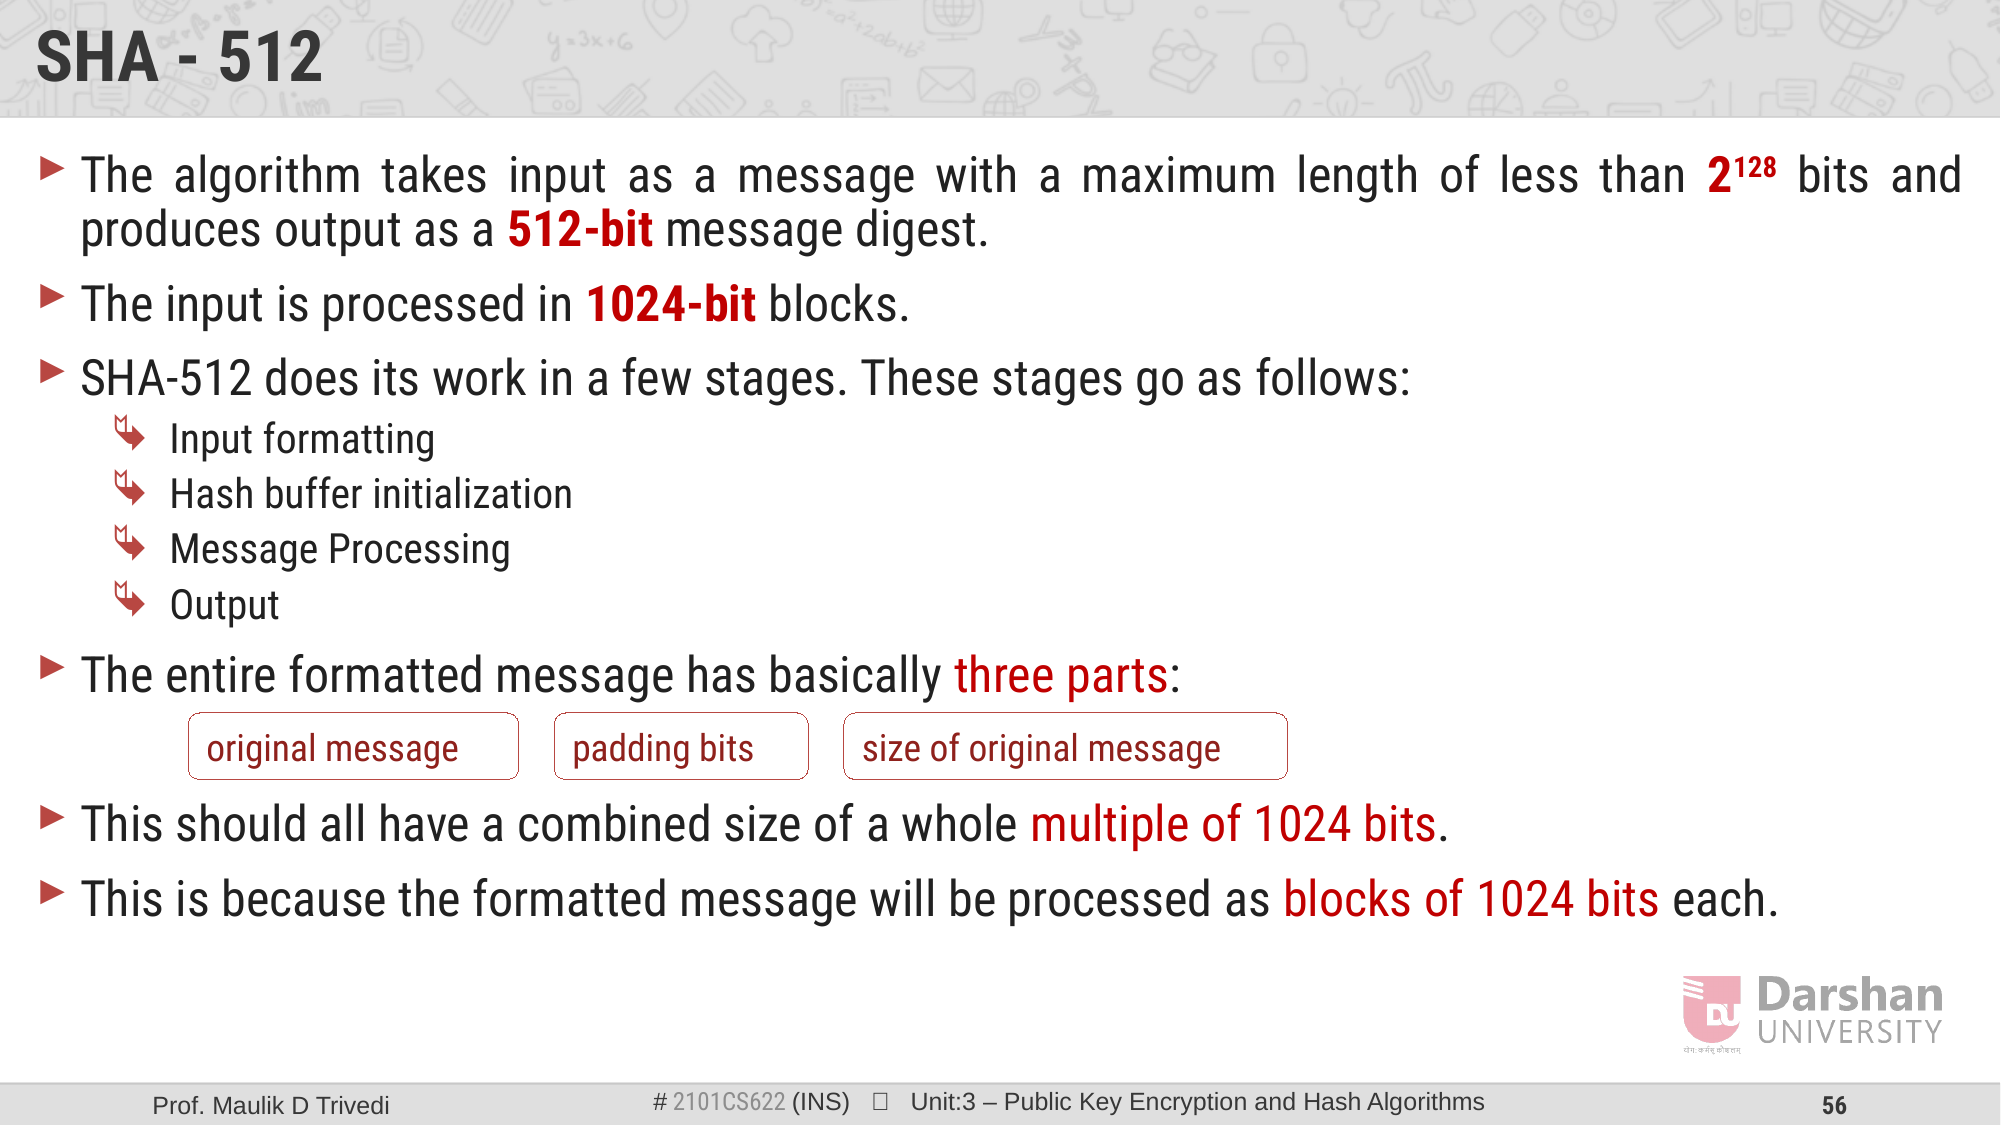

# SHA - 512
The algorithm takes input as a message with a maximum length of less than 2128 bits and produces output as a 512-bit message digest.
The input is processed in 1024-bit blocks.
SHA-512 does its work in a few stages. These stages go as follows:
Input formatting
Hash buffer initialization
Message Processing
Output
The entire formatted message has basically three parts:

This should all have a combined size of a whole multiple of 1024 bits.
This is because the formatted message will be processed as blocks of 1024 bits each.
original message
padding bits
size of original message